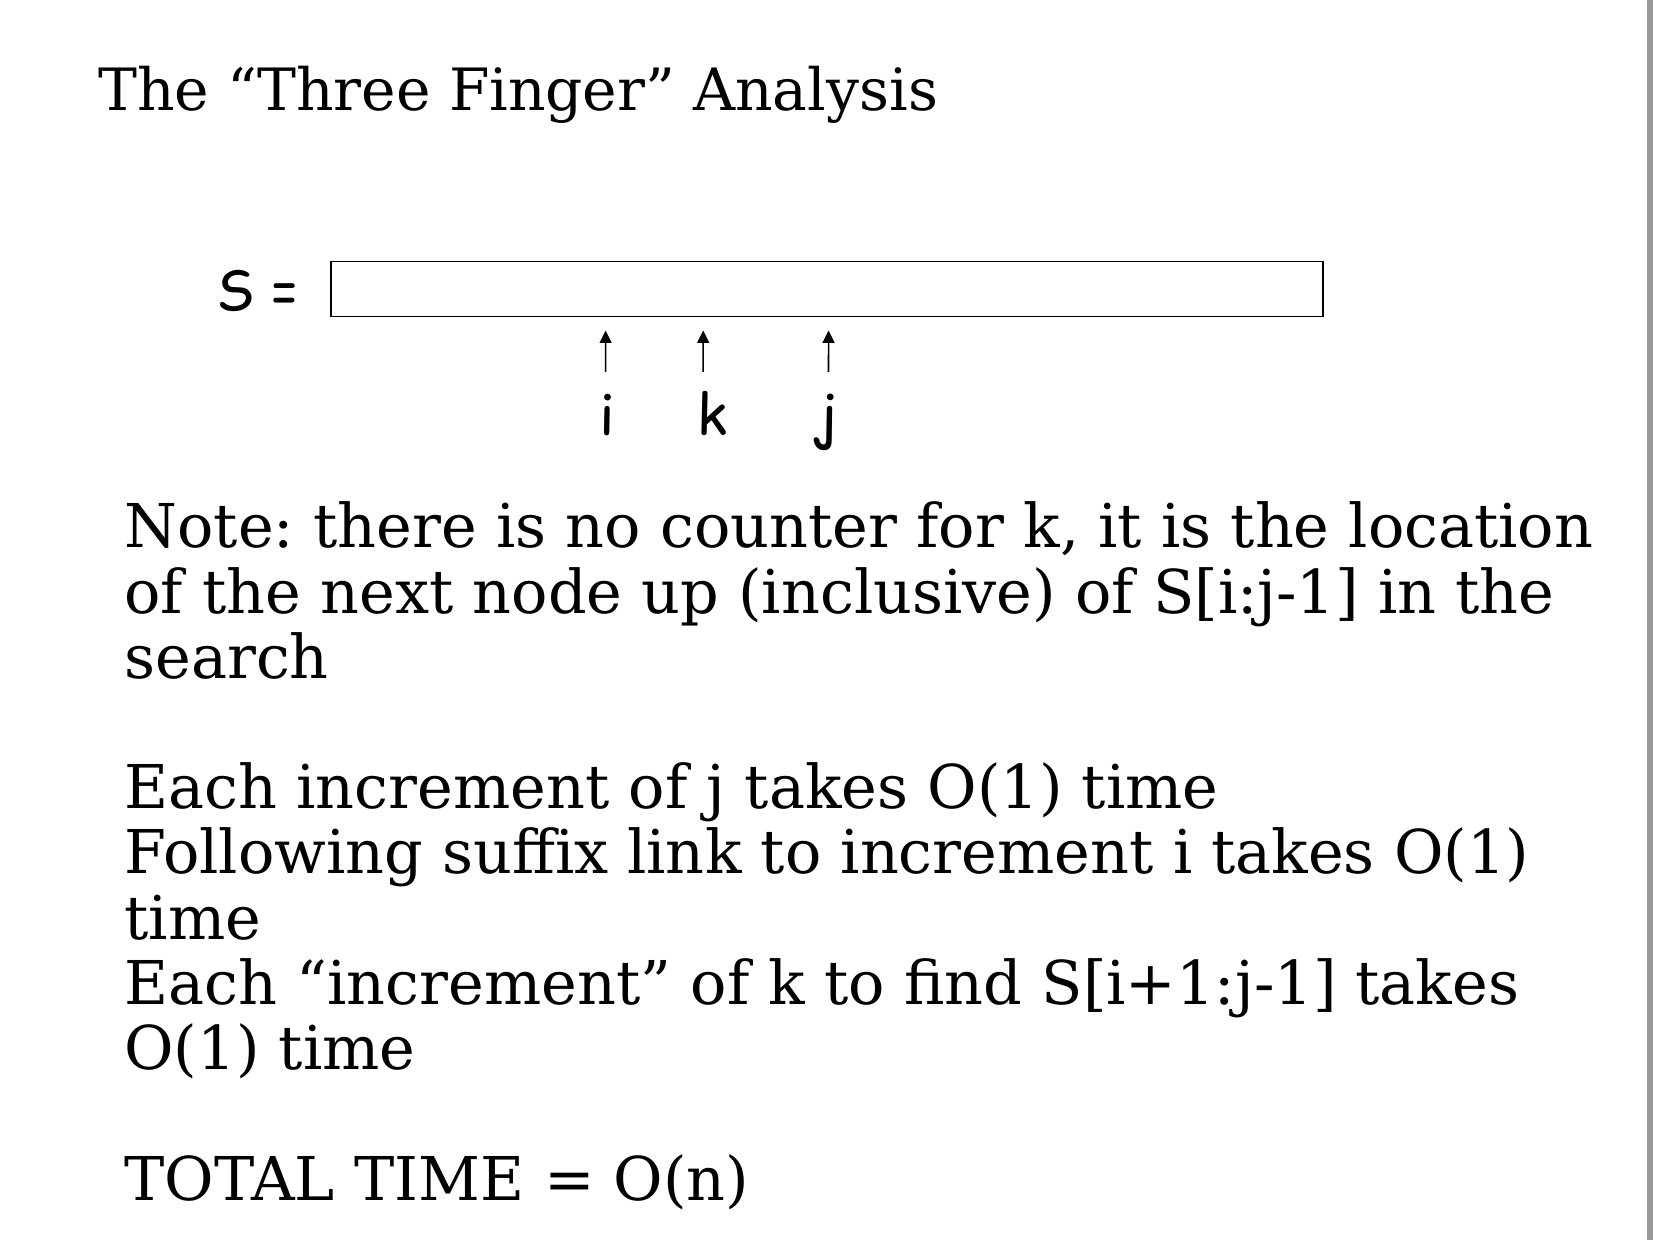

# The “Three Finger” Analysis
S =

  i
  k
j
Note: there is no counter for k, it is the location of the next node up (inclusive) of S[i:j-1] in the search

Each increment of j takes O(1) time
Following suffix link to increment i takes O(1) time
Each “increment” of k to find S[i+1:j-1] takes O(1) time

TOTAL TIME = O(n)